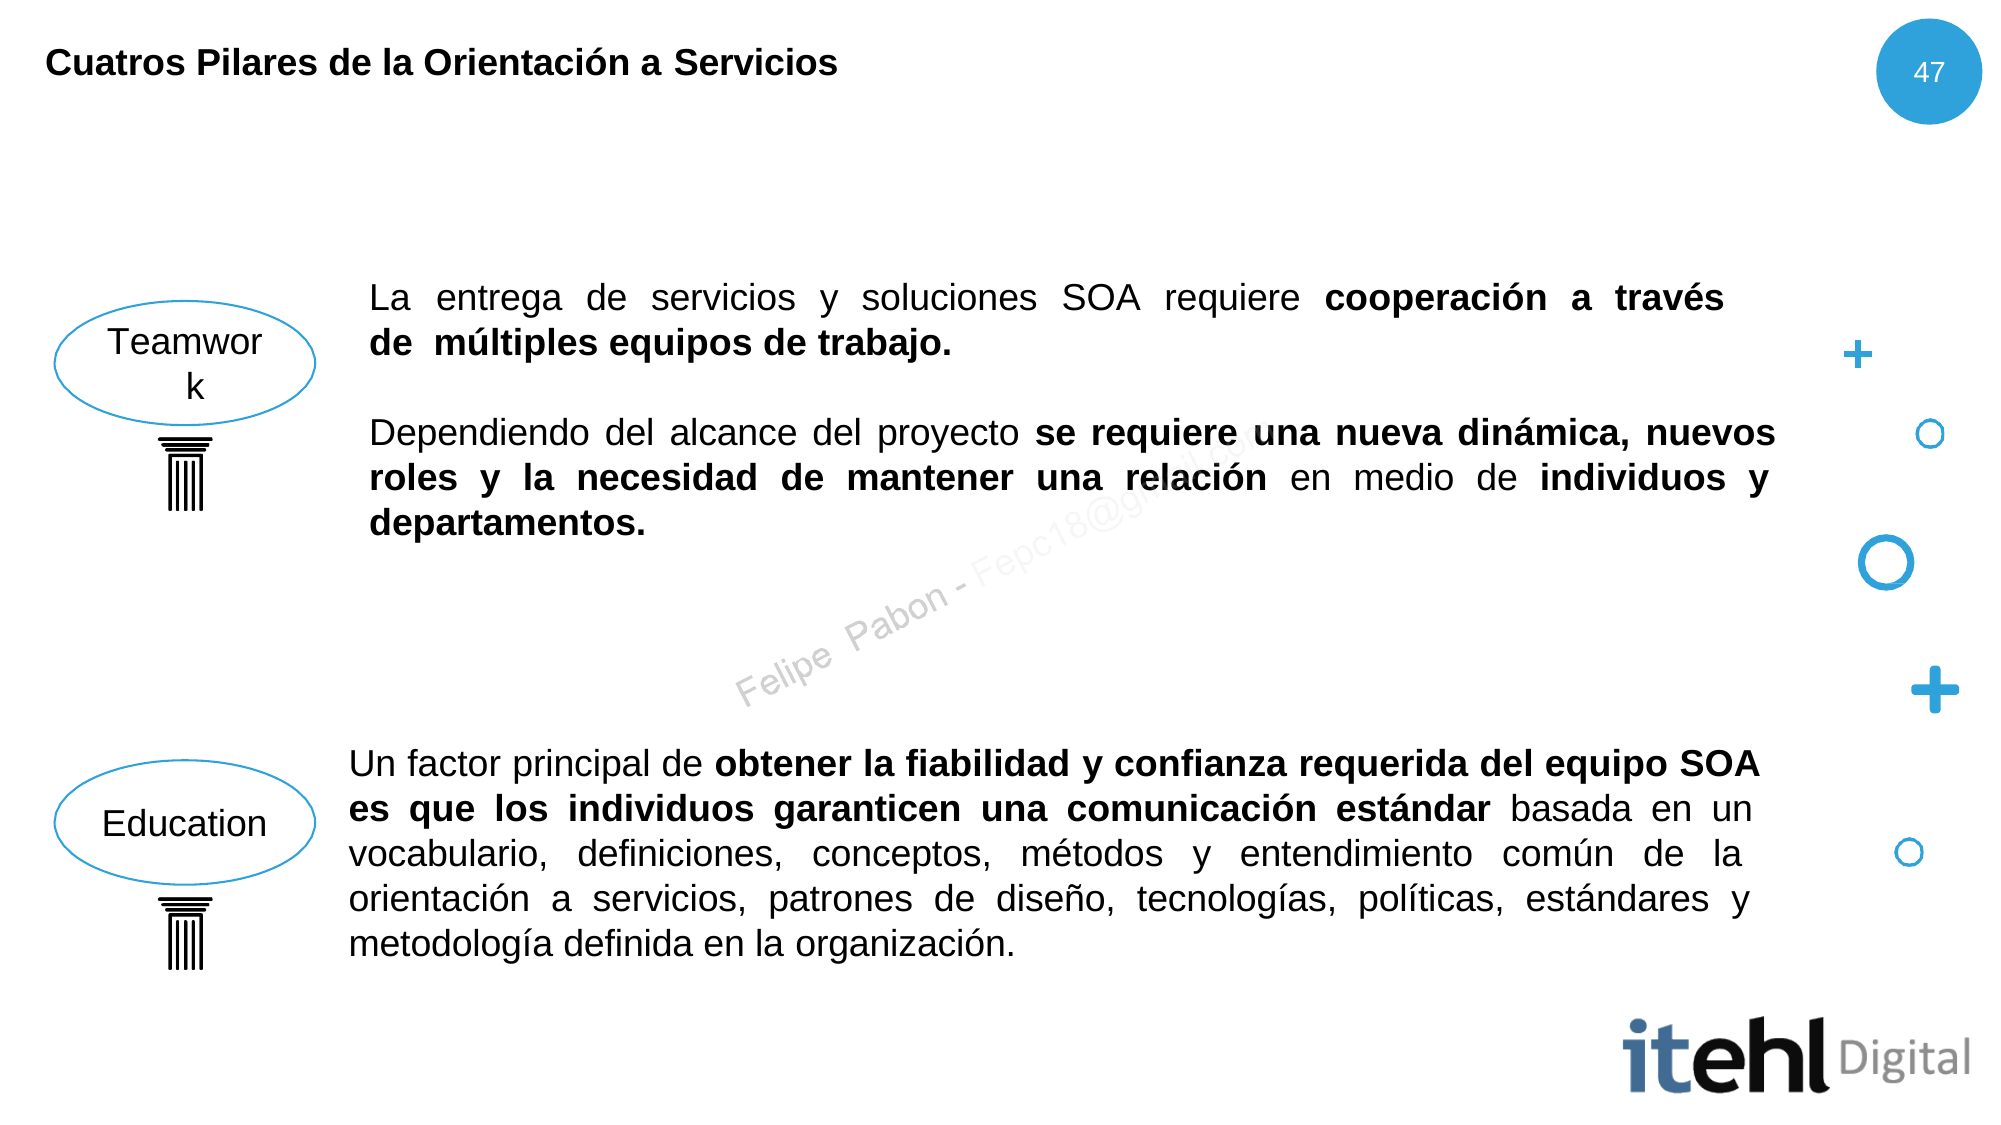

# Cuatros Pilares de la Orientación a Servicios
47
La	entrega	de	servicios	y	soluciones	SOA	requiere	cooperación	a	través	de  múltiples equipos de trabajo.

Teamwor  k

Dependiendo del alcance del proyecto se requiere una nueva dinámica, nuevos  roles y la necesidad de mantener una relación en medio de individuos y  departamentos.

Un factor principal de obtener la fiabilidad y confianza requerida del equipo SOA  es que los individuos garanticen una comunicación estándar basada en un  vocabulario, definiciones, conceptos, métodos y entendimiento común de la  orientación a servicios, patrones de diseño, tecnologías, políticas, estándares y  metodología definida en la organización.

Education